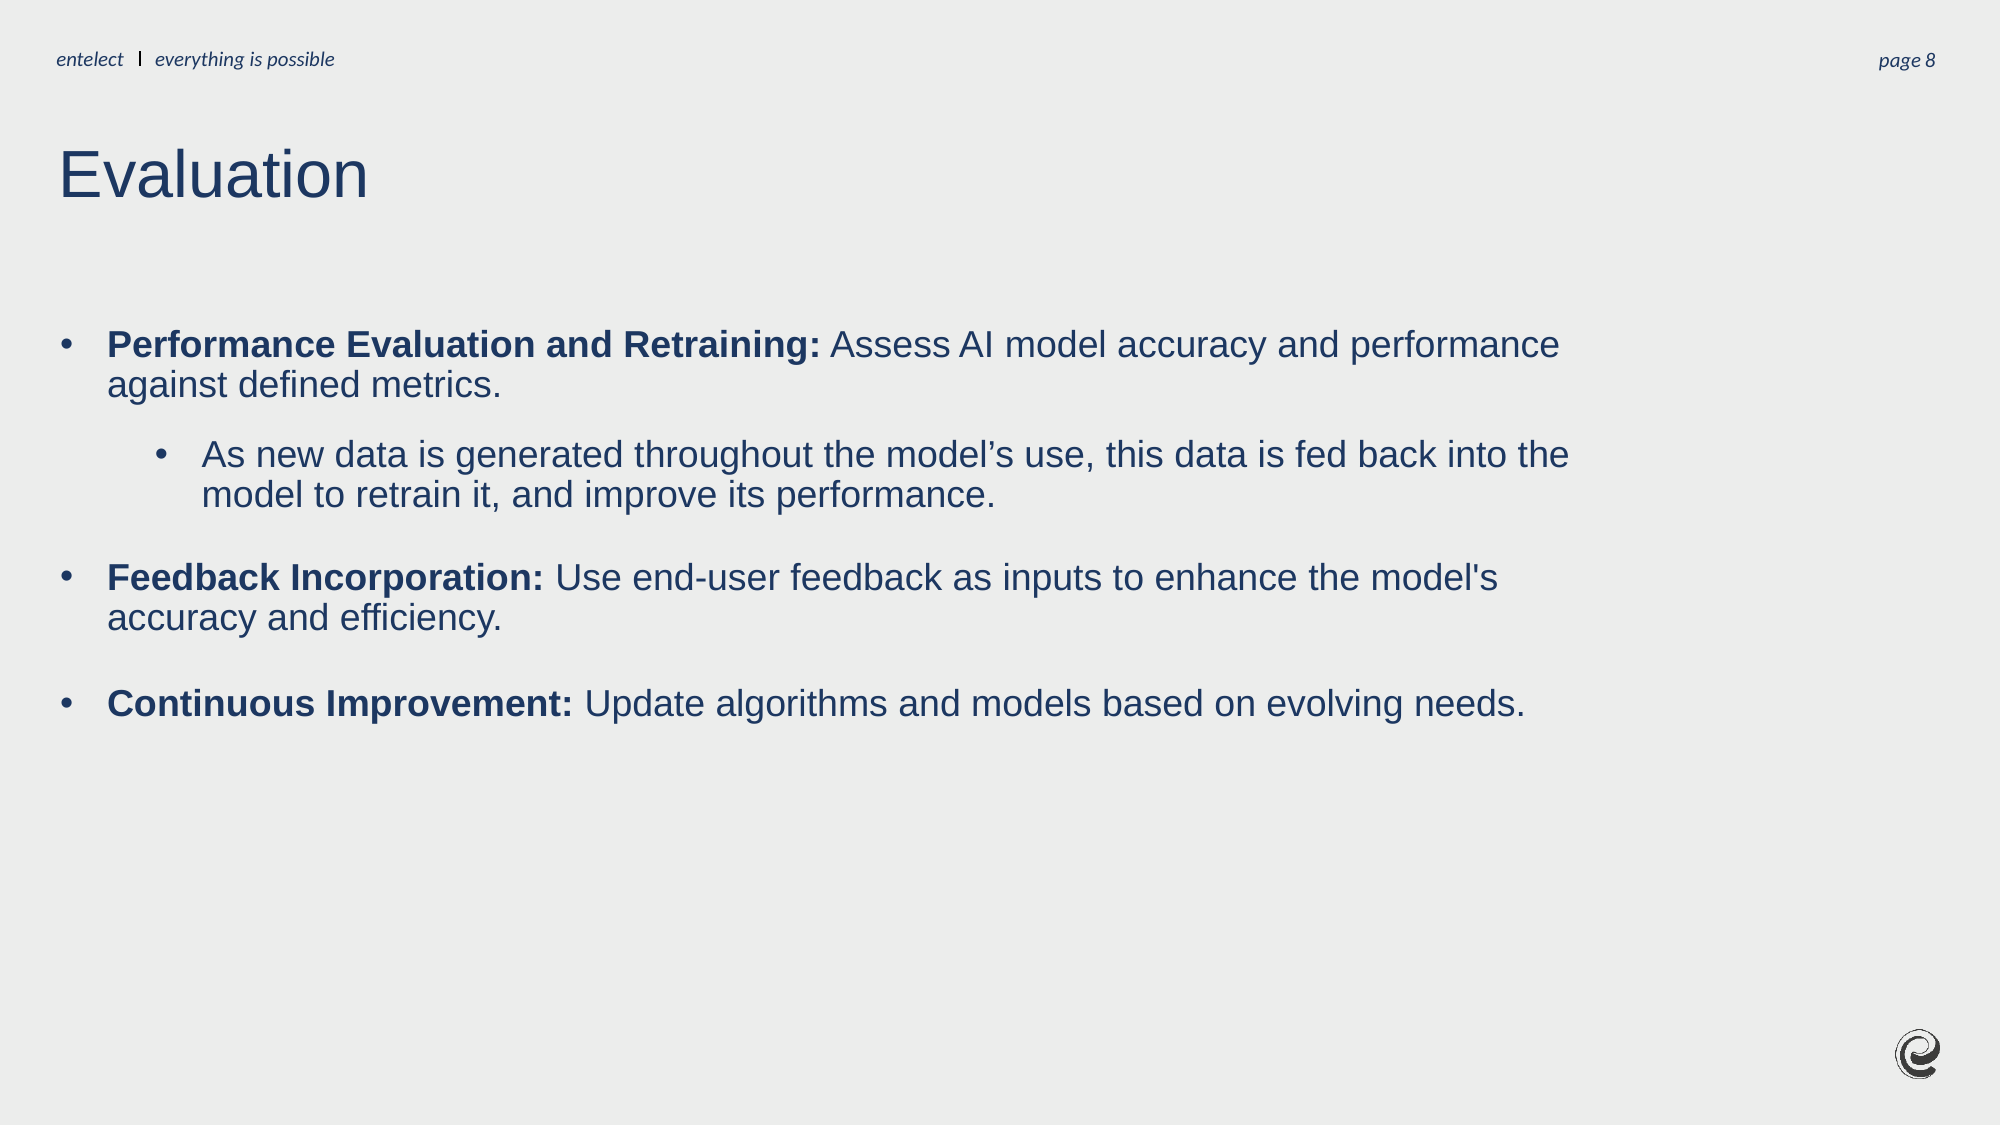

page
8
# Evaluation

Performance Evaluation and Retraining: Assess AI model accuracy and performance against defined metrics.
As new data is generated throughout the model’s use, this data is fed back into the model to retrain it, and improve its performance.
Feedback Incorporation: Use end-user feedback as inputs to enhance the model's accuracy and efficiency.
Continuous Improvement: Update algorithms and models based on evolving needs.